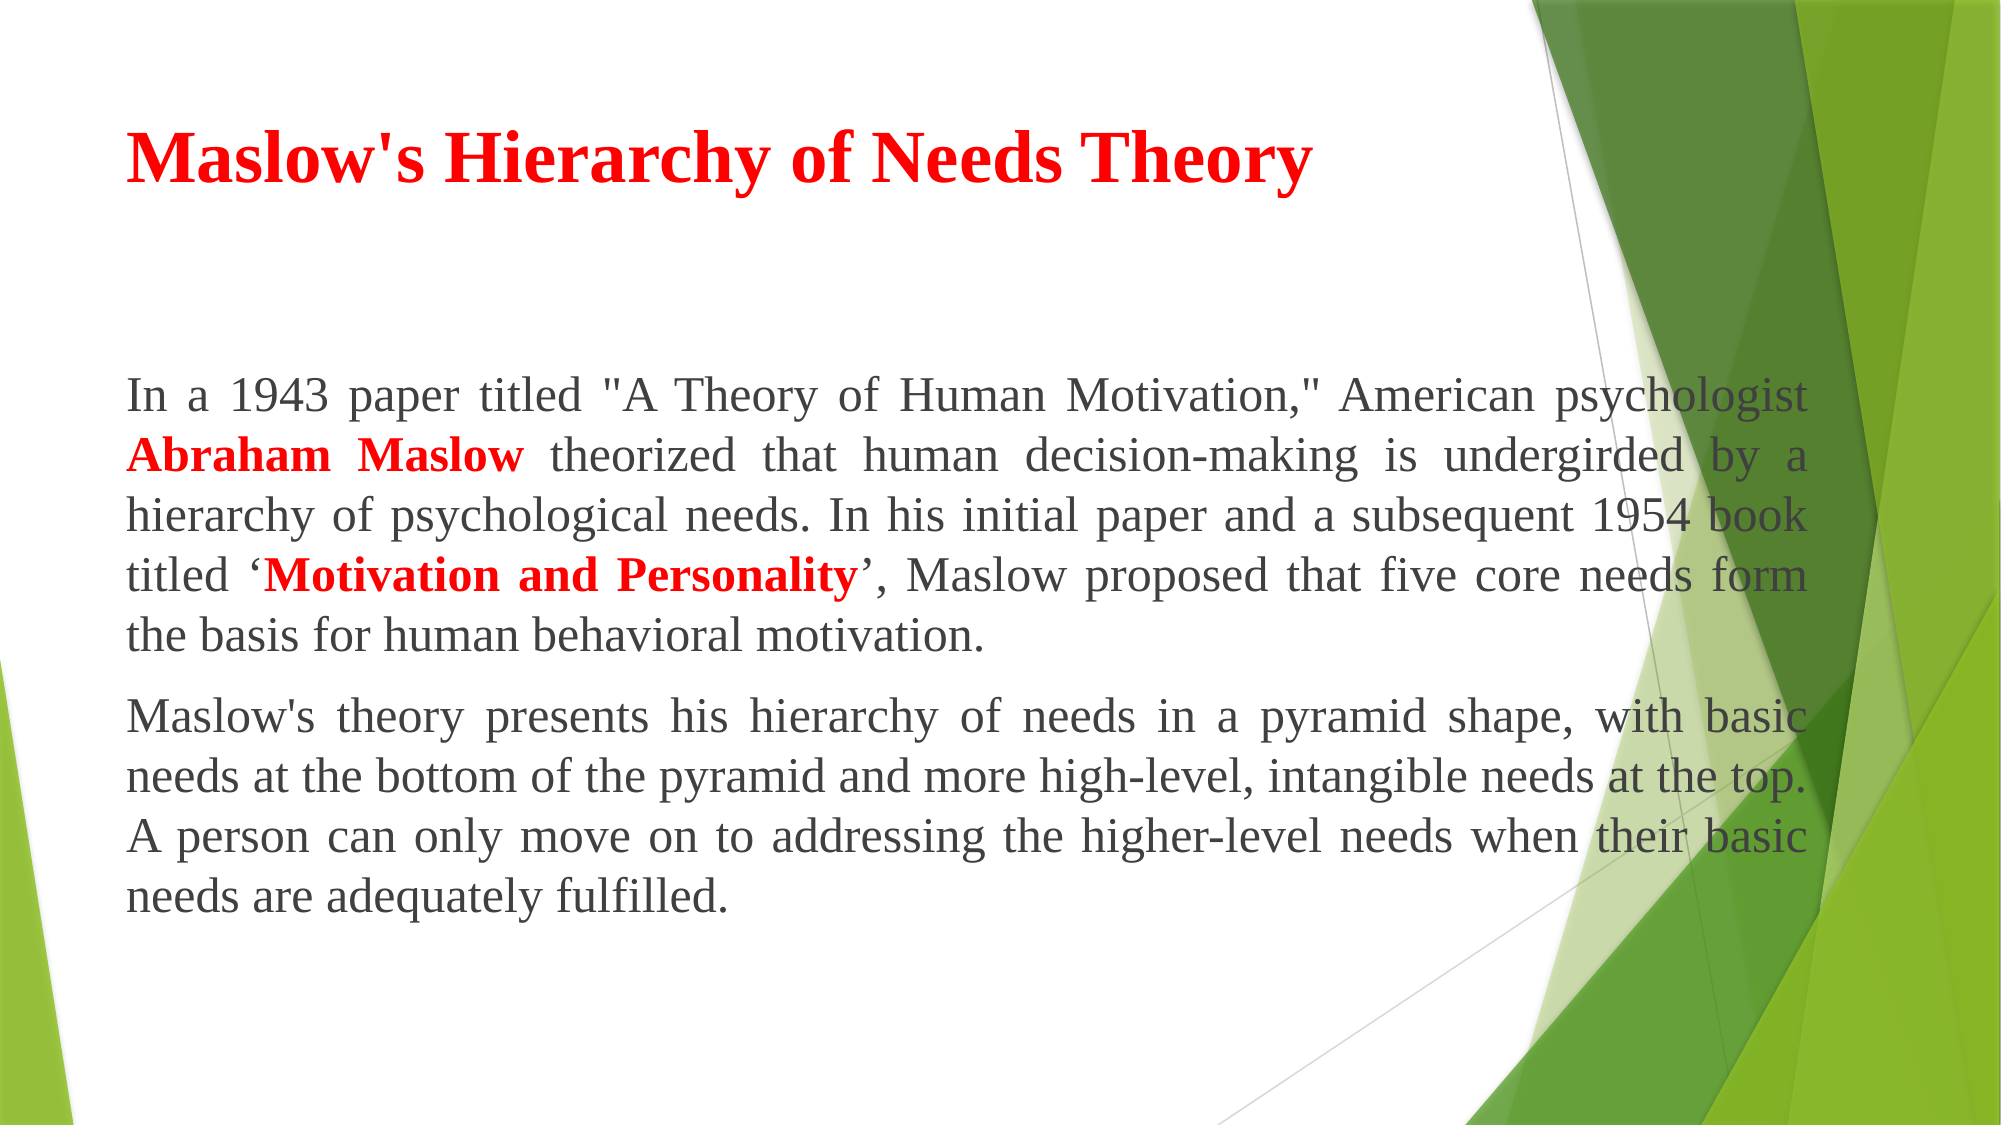

# Maslow's Hierarchy of Needs Theory
In a 1943 paper titled "A Theory of Human Motivation," American psychologist Abraham Maslow theorized that human decision-making is undergirded by a hierarchy of psychological needs. In his initial paper and a subsequent 1954 book titled ‘Motivation and Personality’, Maslow proposed that five core needs form the basis for human behavioral motivation.
Maslow's theory presents his hierarchy of needs in a pyramid shape, with basic needs at the bottom of the pyramid and more high-level, intangible needs at the top. A person can only move on to addressing the higher-level needs when their basic needs are adequately fulfilled.